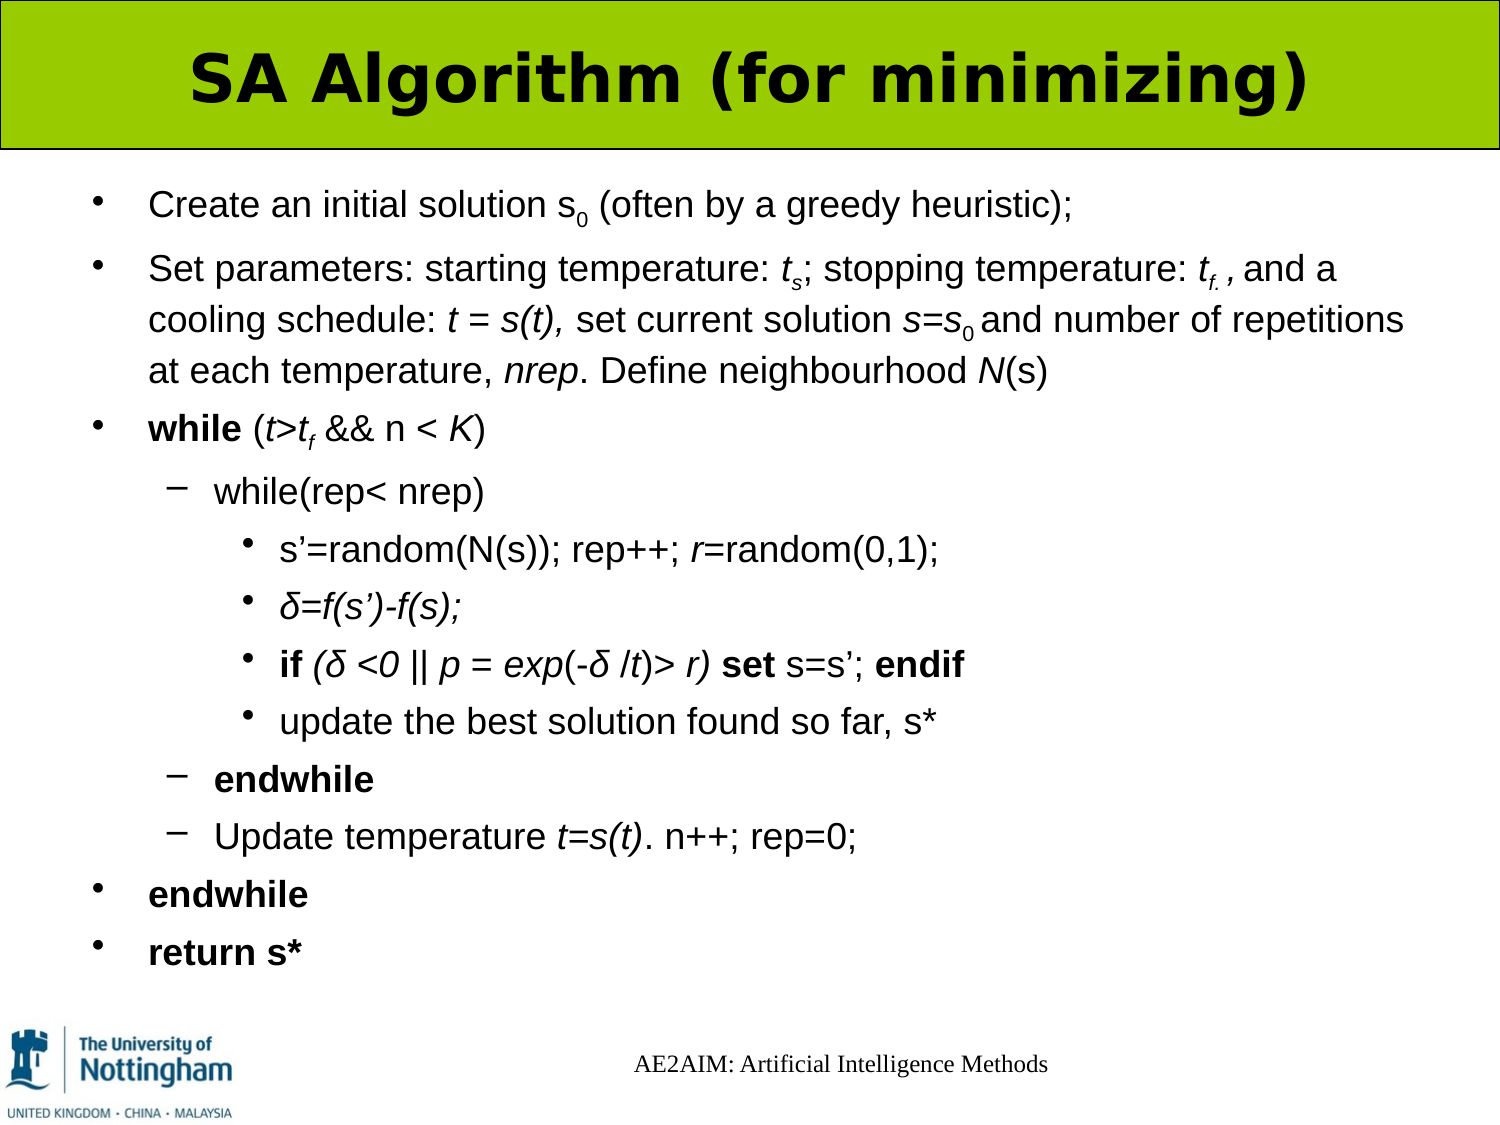

# SA Algorithm (for minimizing)
Create an initial solution s0 (often by a greedy heuristic);
Set parameters: starting temperature: ts; stopping temperature: tf. , and a cooling schedule: t = s(t), set current solution s=s0 and number of repetitions at each temperature, nrep. Define neighbourhood N(s)
while (t>tf && n < K)
while(rep< nrep)
s’=random(N(s)); rep++; r=random(0,1);
δ=f(s’)-f(s);
if (δ <0 || p = exp(-δ /t)> r) set s=s’; endif
update the best solution found so far, s*
endwhile
Update temperature t=s(t). n++; rep=0;
endwhile
return s*
AE2AIM: Artificial Intelligence Methods